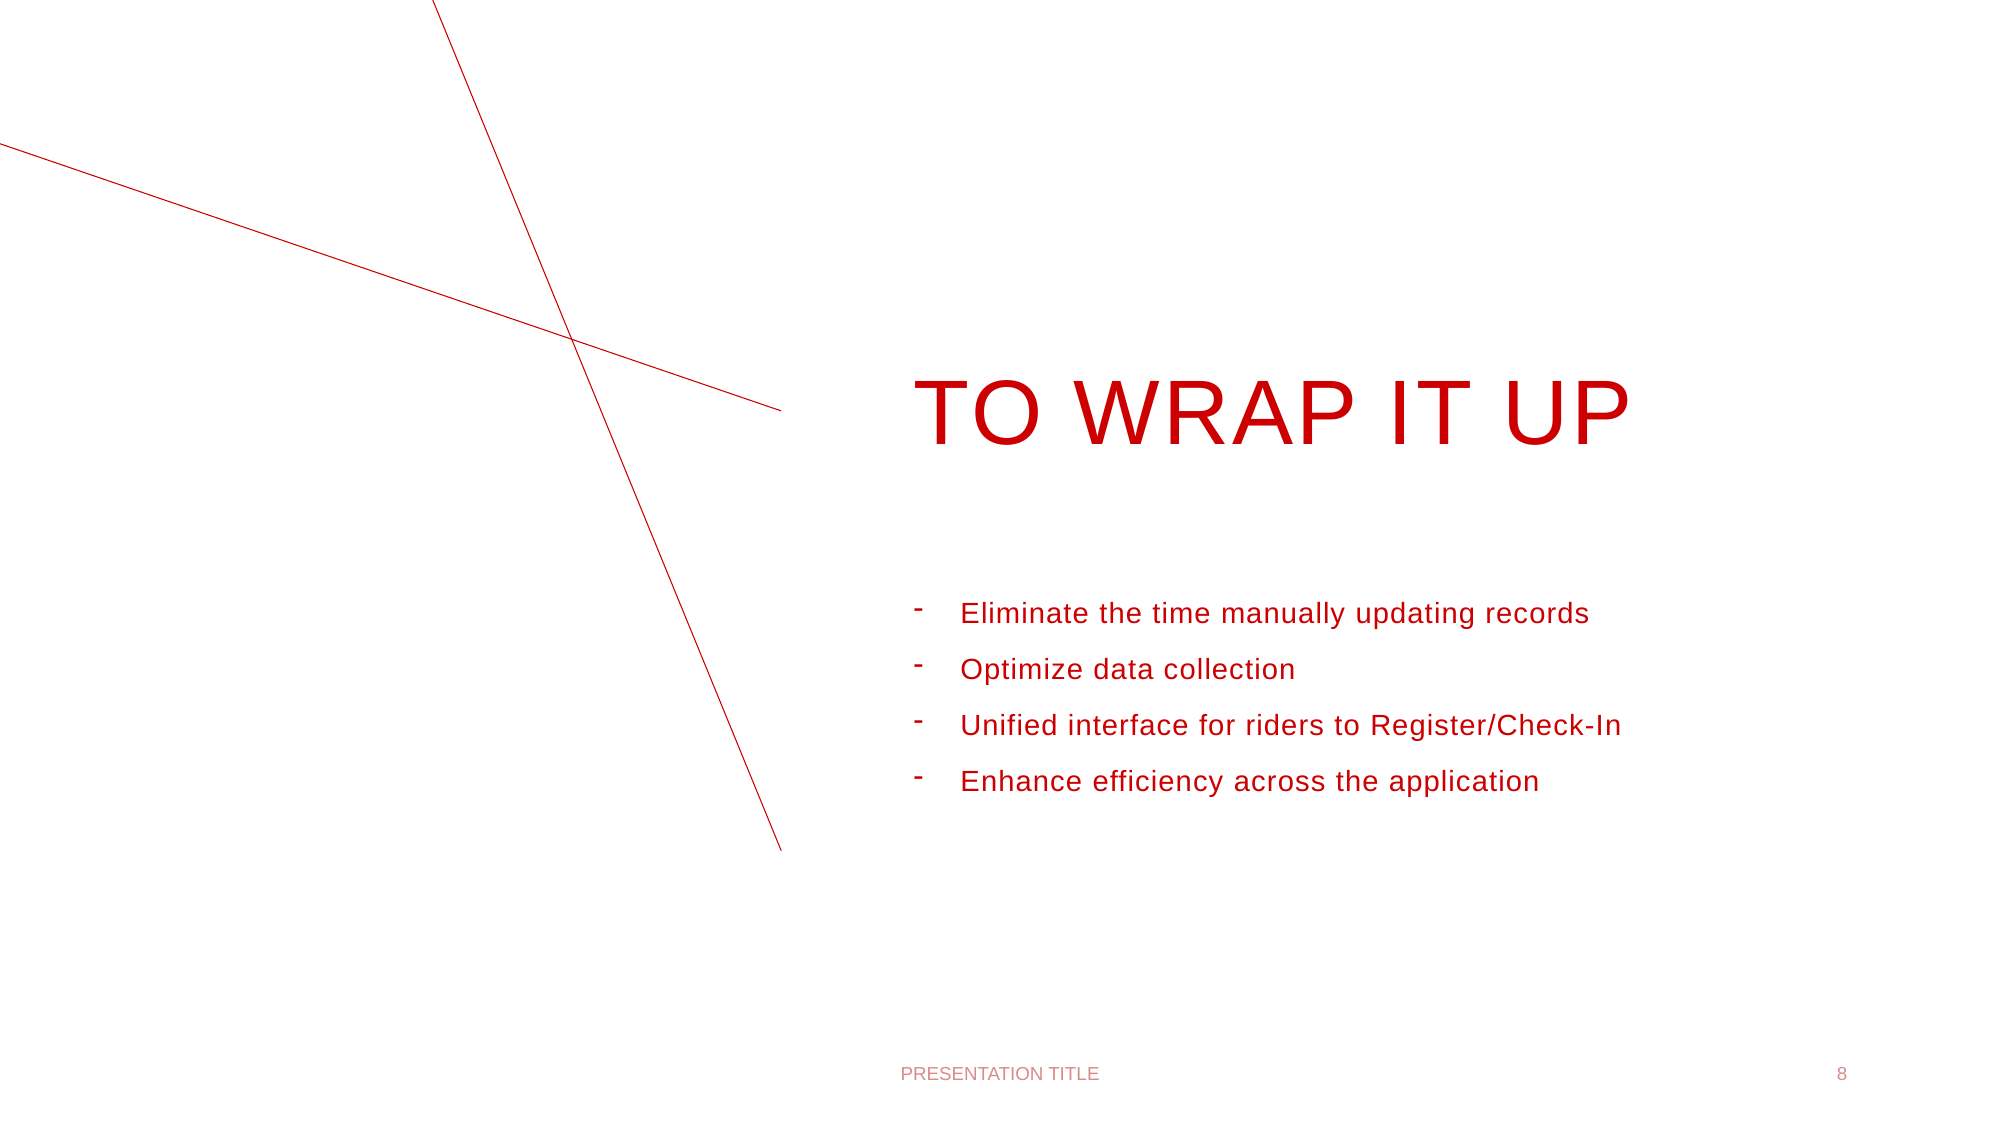

# To wrap it up
Eliminate the time manually updating records
Optimize data collection
Unified interface for riders to Register/Check-In
Enhance efficiency across the application

PRESENTATION TITLE
8